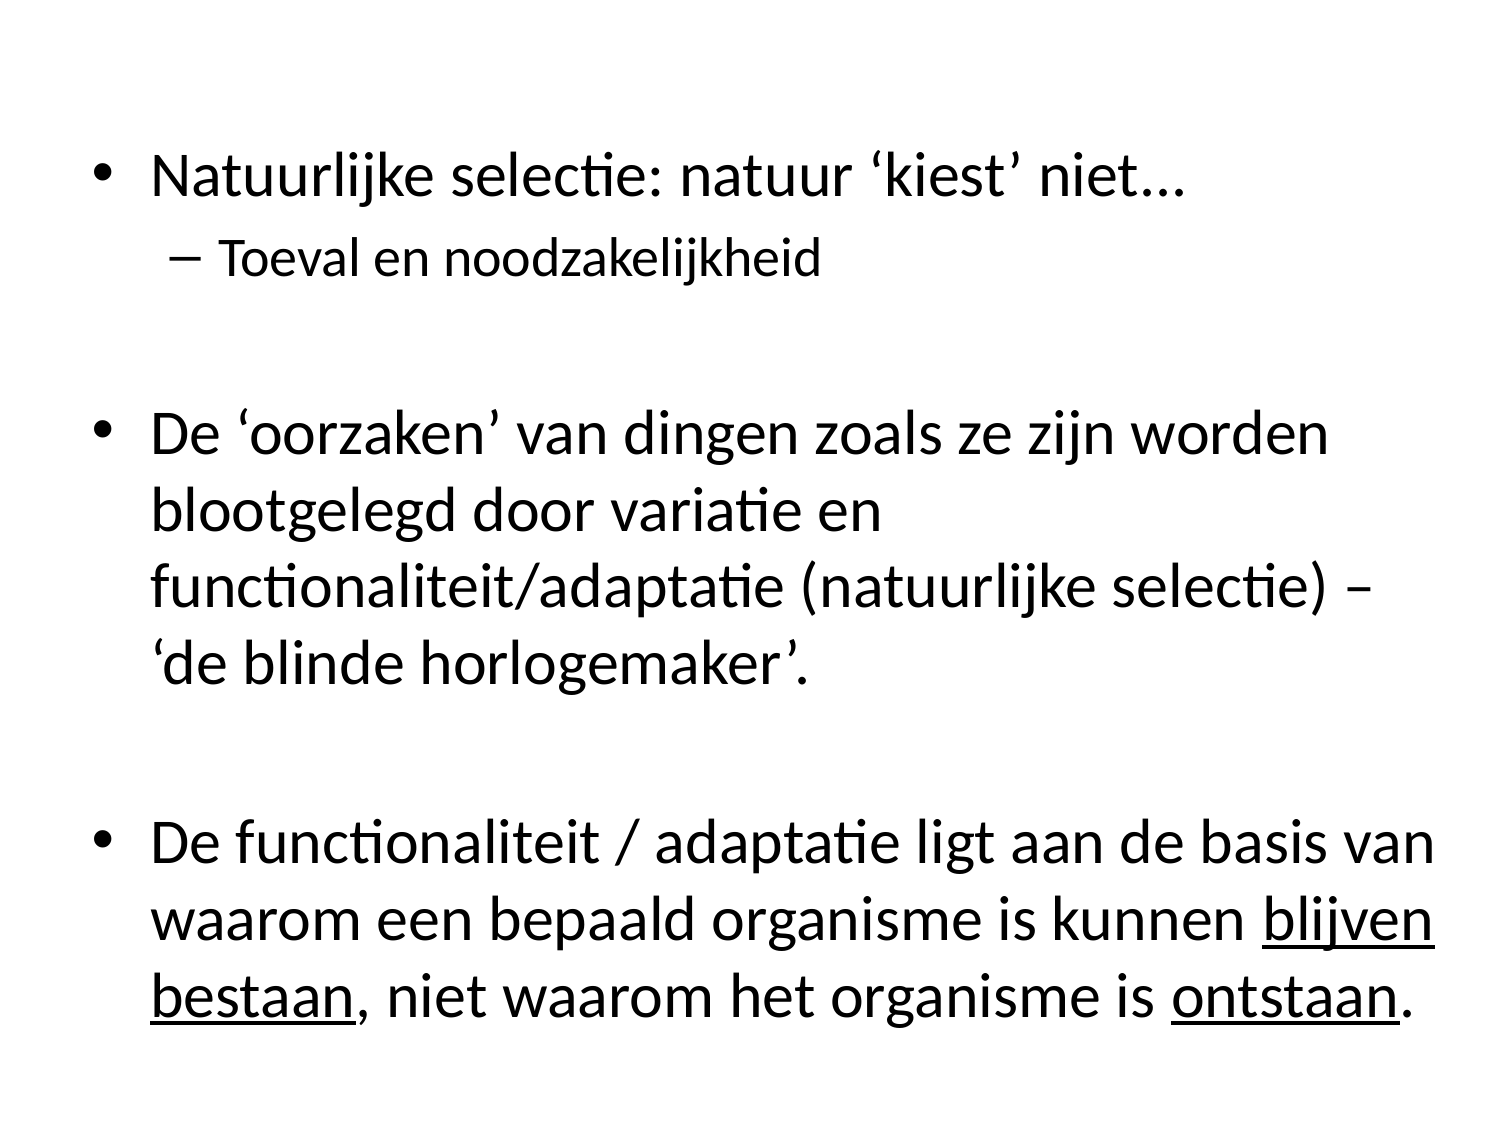

Natuurlijke selectie: natuur ‘kiest’ niet...
Toeval en noodzakelijkheid

De ‘oorzaken’ van dingen zoals ze zijn worden blootgelegd door variatie en functionaliteit/adaptatie (natuurlijke selectie) – ‘de blinde horlogemaker’.

De functionaliteit / adaptatie ligt aan de basis van waarom een bepaald organisme is kunnen blijven bestaan, niet waarom het organisme is ontstaan.